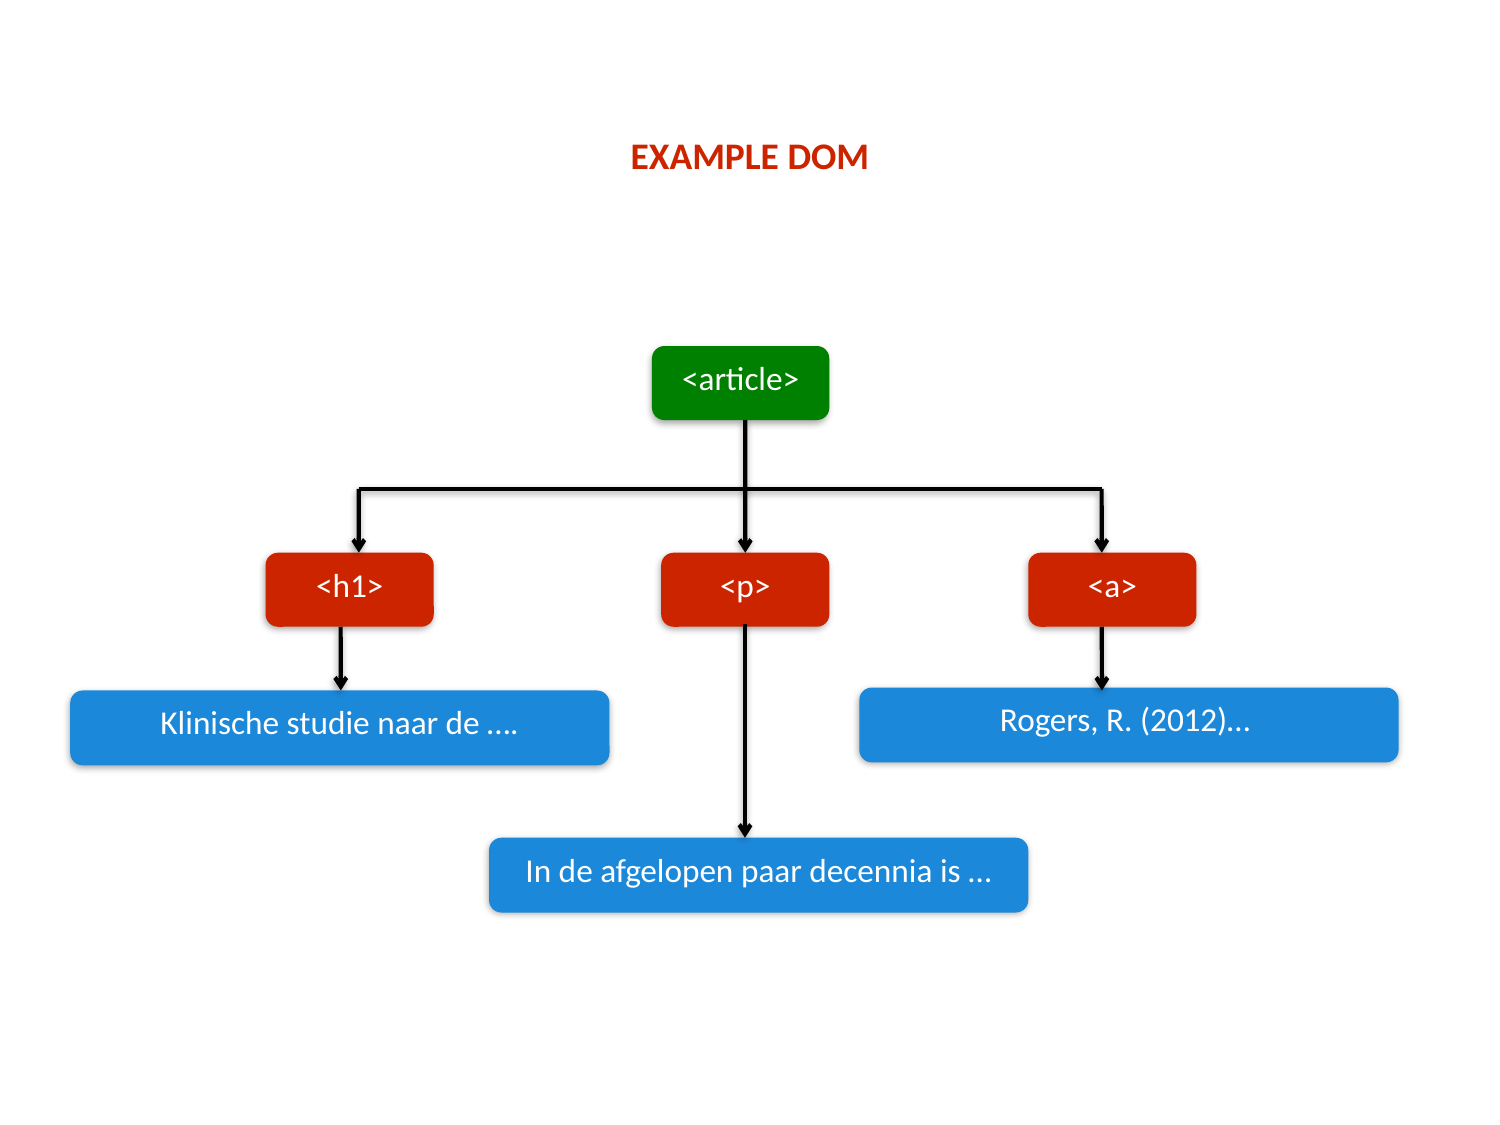

EXAMPLE DOM
<article>
<h1>
<p>
<a>
Rogers, R. (2012)…
Klinische studie naar de ….
In de afgelopen paar decennia is …